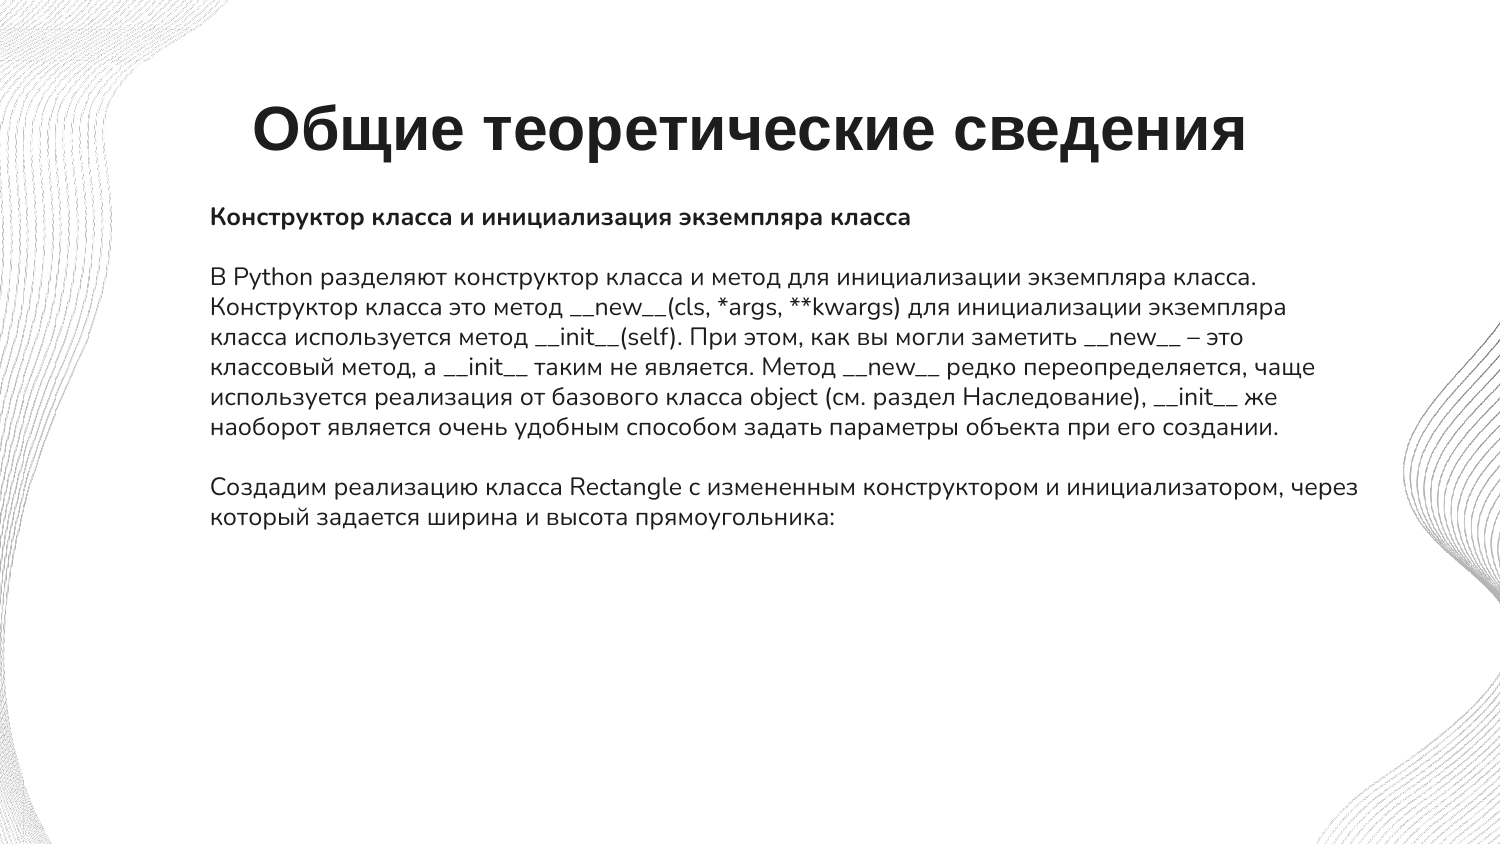

# Общие теоретические сведения
Конструктор класса и инициализация экземпляра класса

В Python разделяют конструктор класса и метод для инициализации экземпляра класса. Конструктор класса это метод __new__(cls, *args, **kwargs) для инициализации экземпляра класса используется метод __init__(self). При этом, как вы могли заметить __new__ – это классовый метод, а __init__ таким не является. Метод __new__ редко переопределяется, чаще используется реализация от базового класса object (см. раздел Наследование), __init__ же наоборот является очень удобным способом задать параметры объекта при его создании.

Создадим реализацию класса Rectangle с измененным конструктором и инициализатором, через который задается ширина и высота прямоугольника: